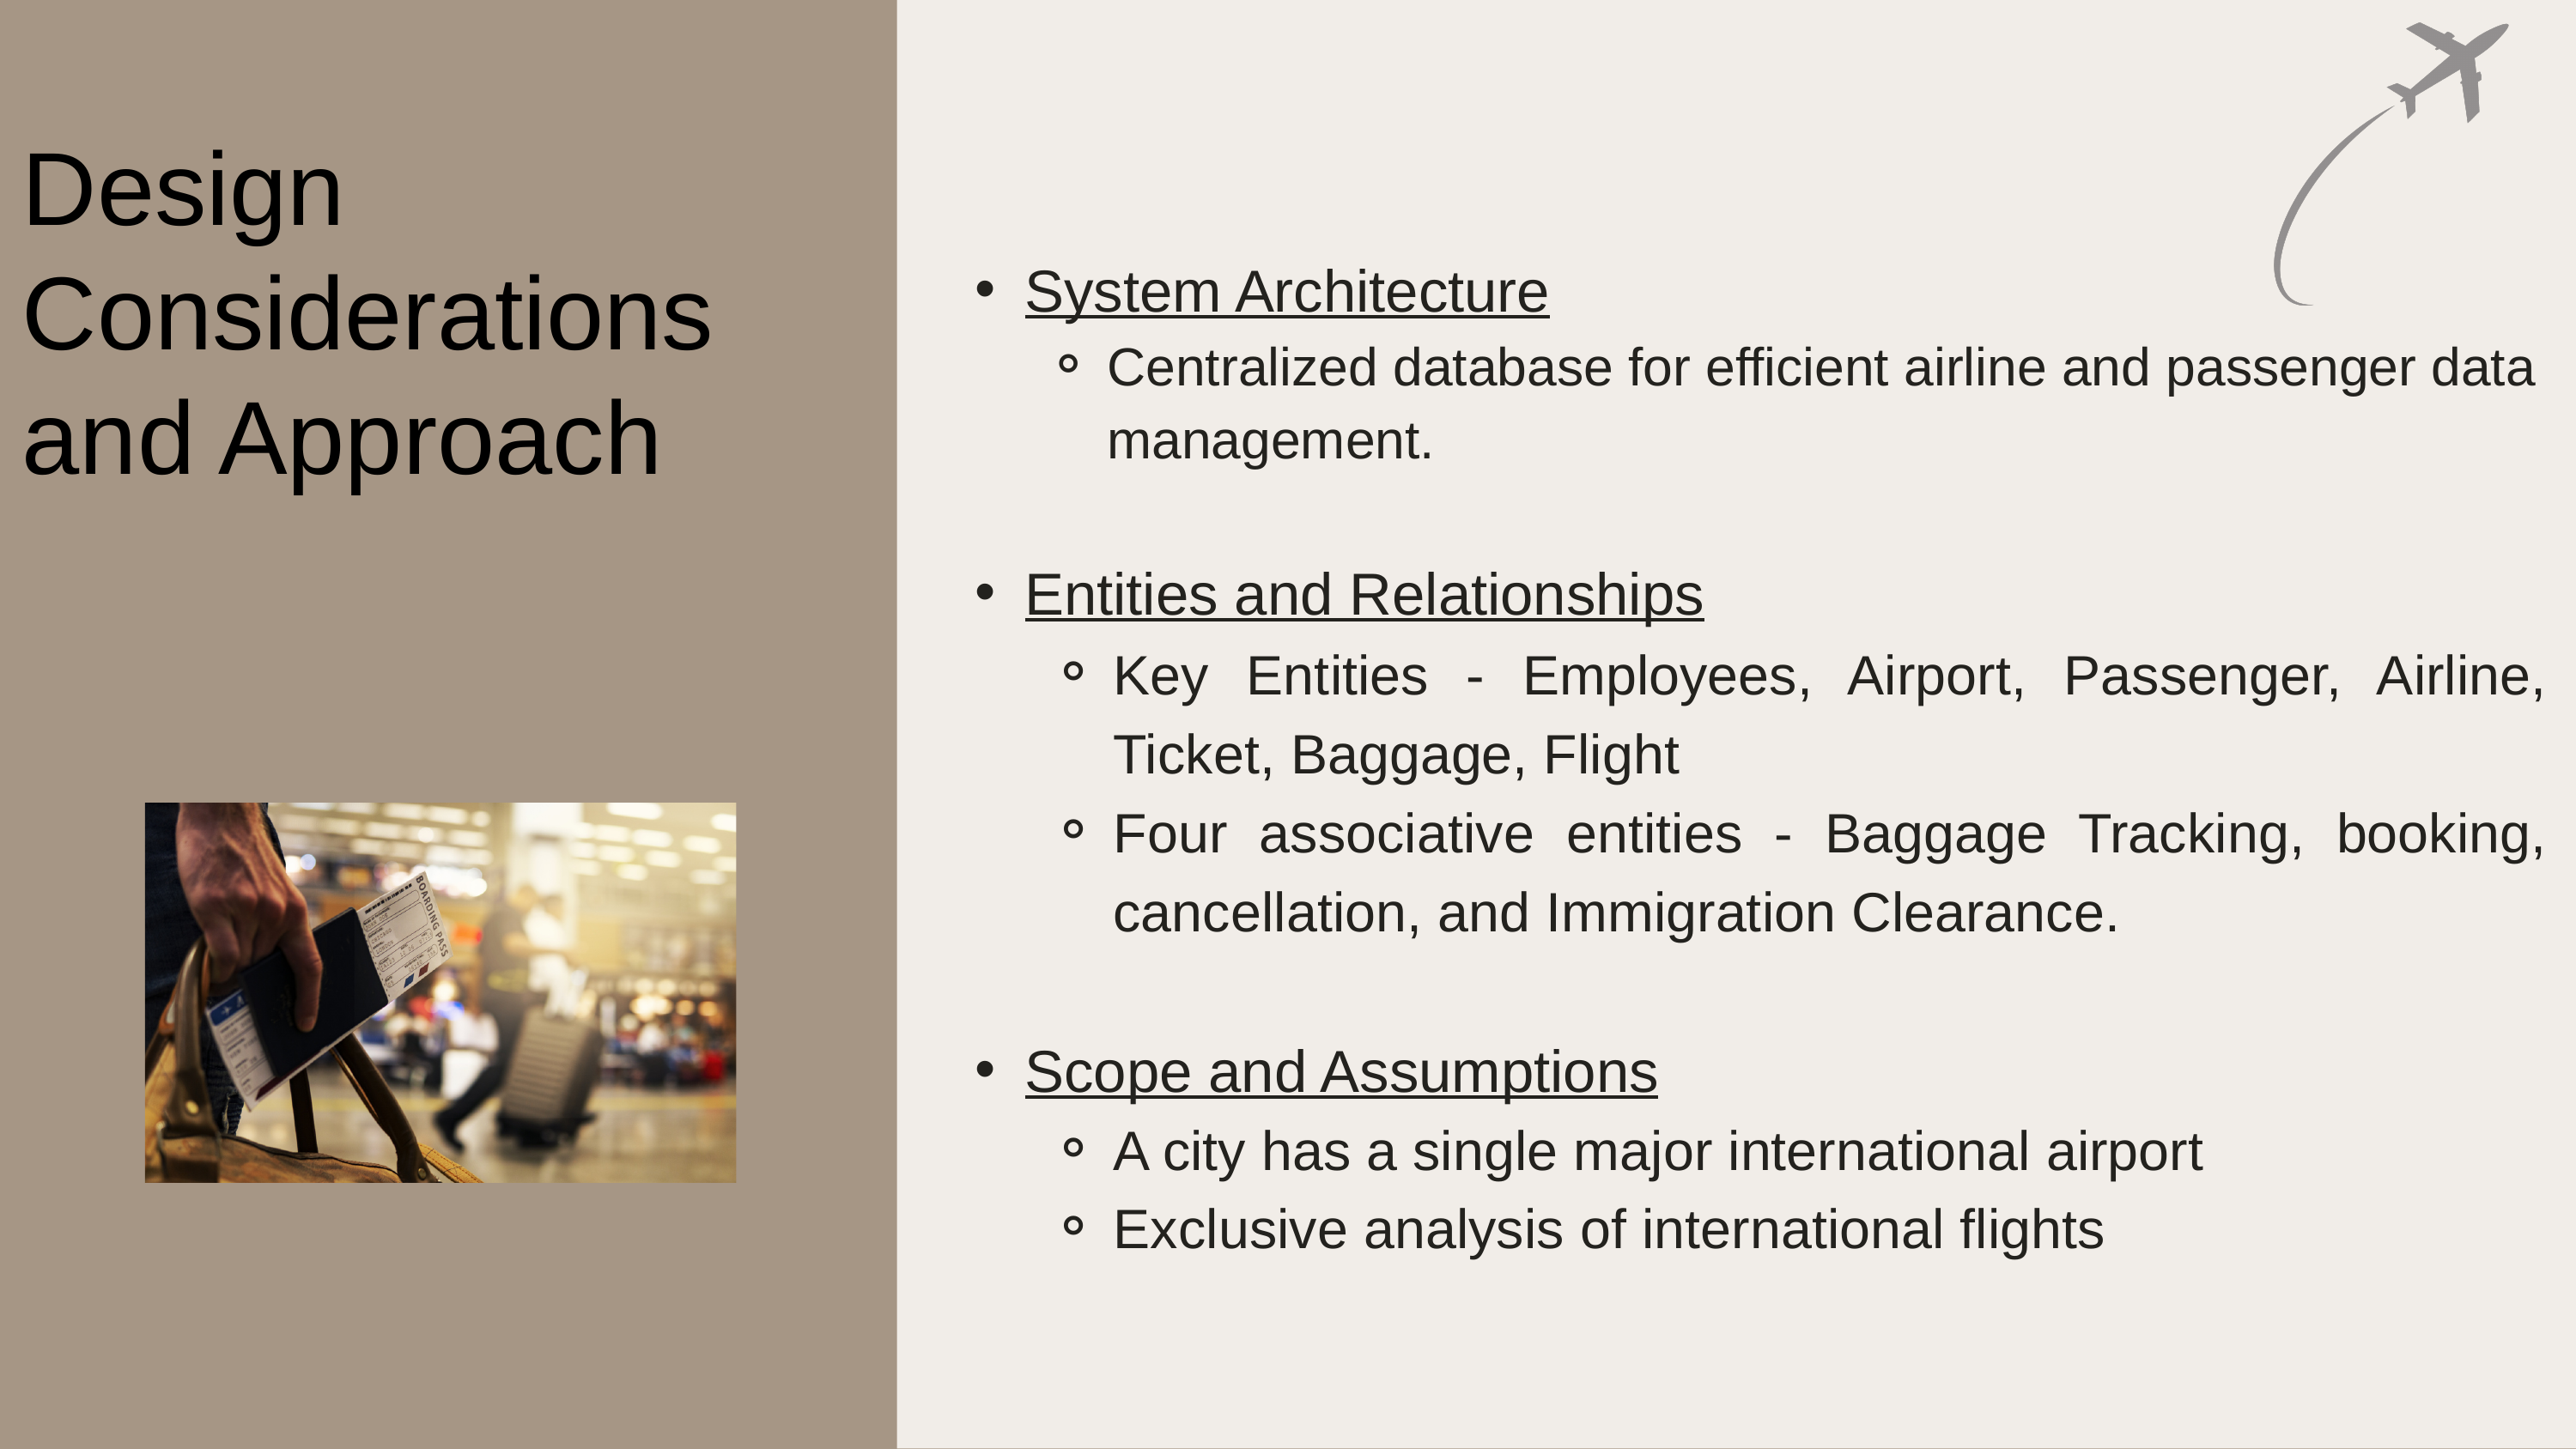

Design
Considerations
and Approach
System Architecture
Centralized database for efficient airline and passenger data management.

Entities and Relationships
Key Entities - Employees, Airport, Passenger, Airline, Ticket, Baggage, Flight
Four associative entities - Baggage Tracking, booking, cancellation, and Immigration Clearance.

Scope and Assumptions
A city has a single major international airport
Exclusive analysis of international flights